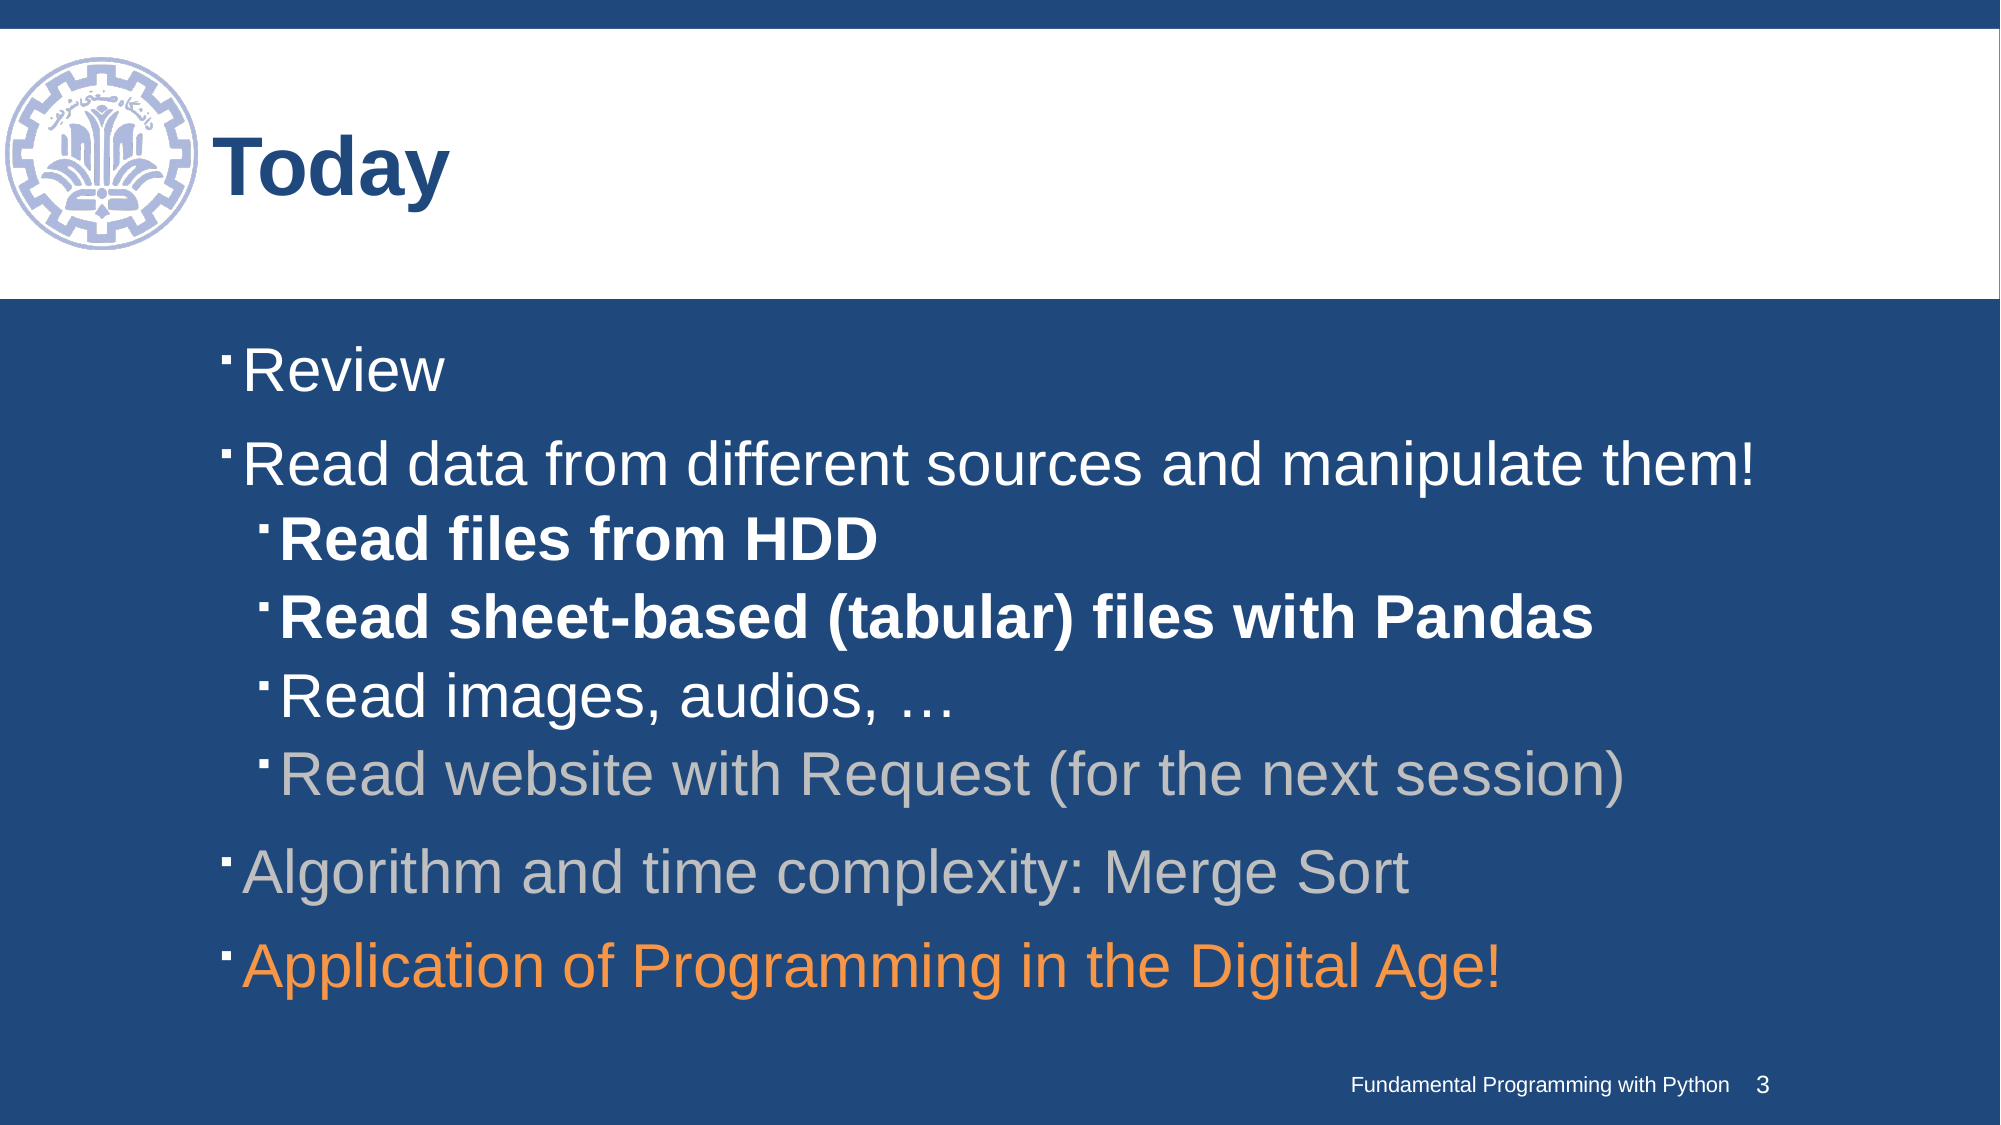

# Today
Review
Read data from different sources and manipulate them!
Read files from HDD
Read sheet-based (tabular) files with Pandas
Read images, audios, …
Read website with Request (for the next session)
Algorithm and time complexity: Merge Sort
Application of Programming in the Digital Age!
Fundamental Programming with Python
3